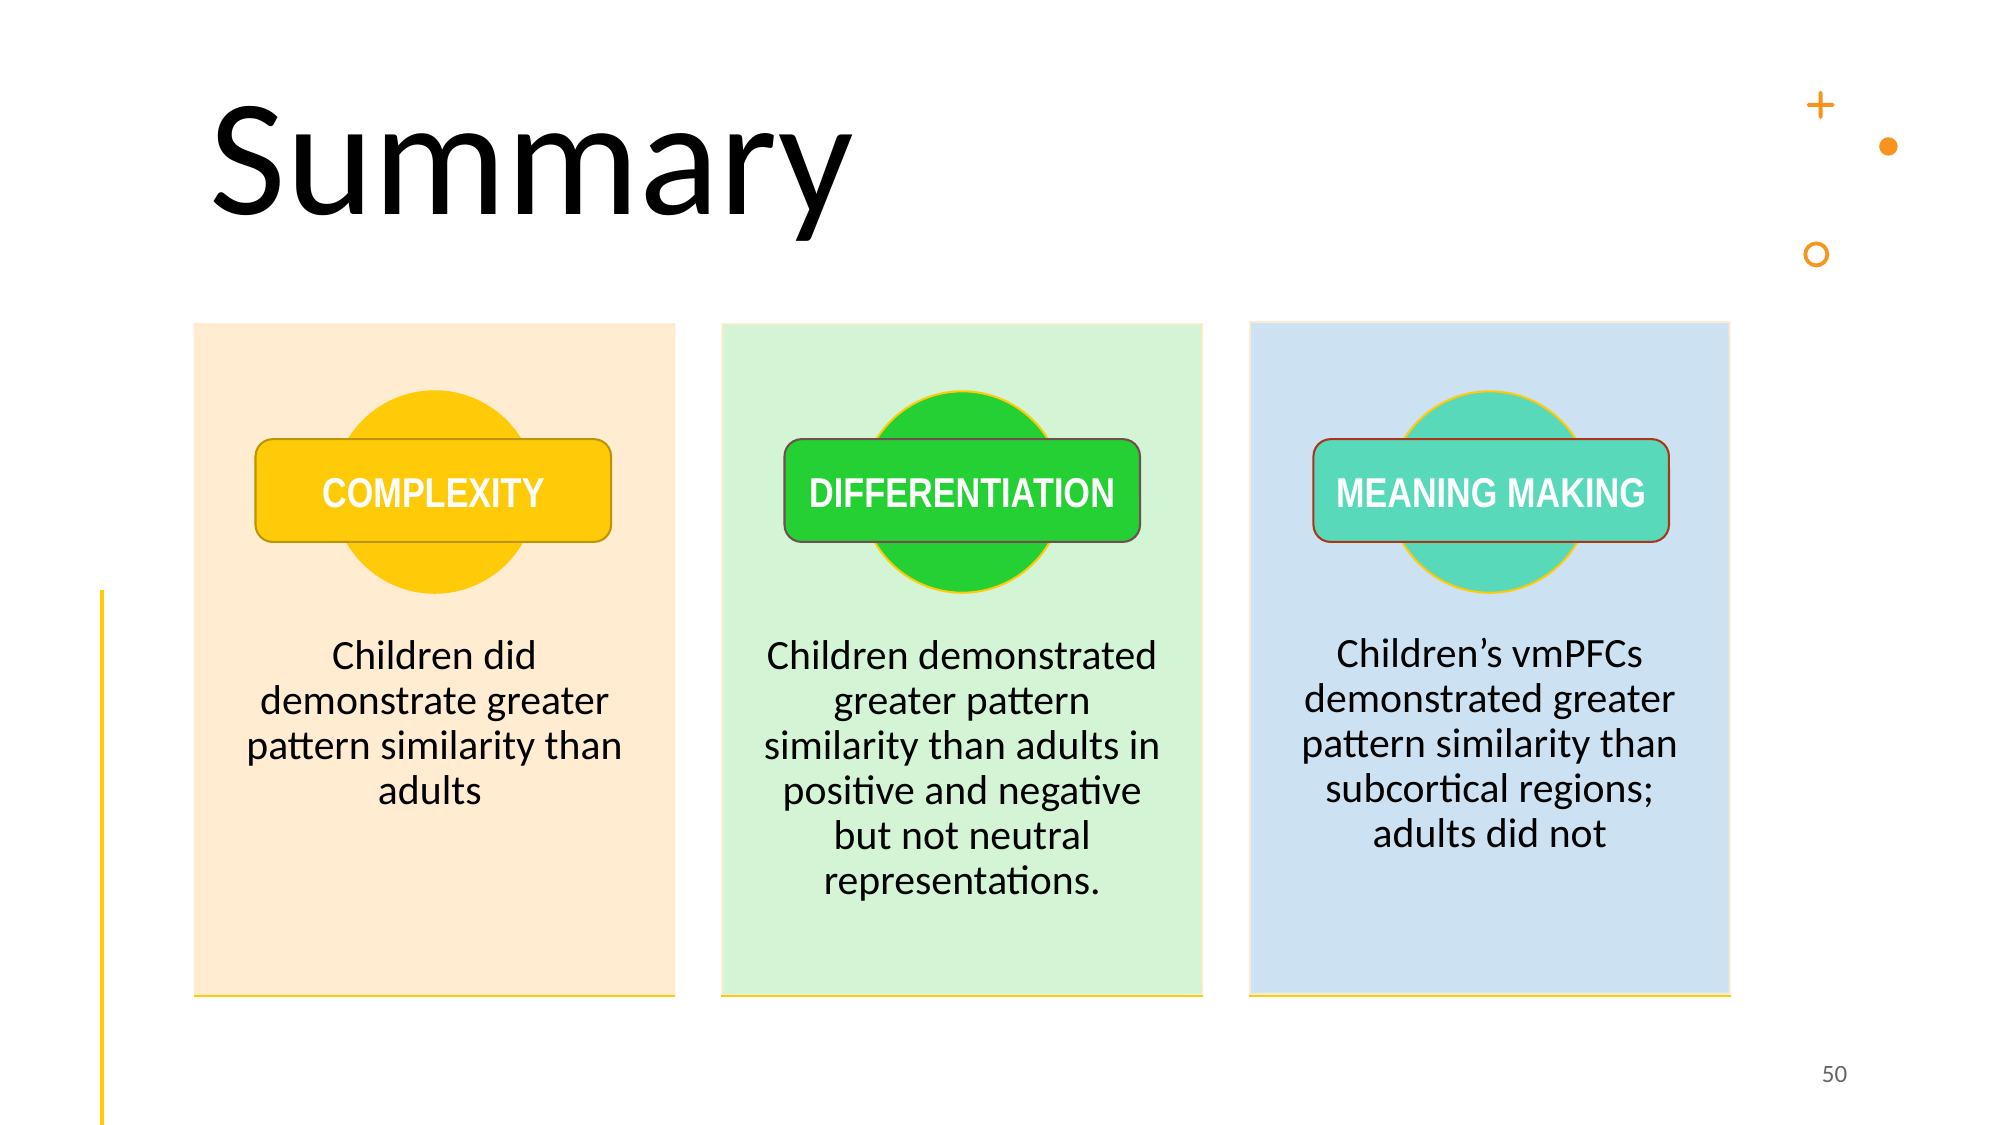

# Summary

Children did demonstrate greater pattern similarity than adults
1
Children demonstrated greater pattern similarity than adults in positive and negative but not neutral representations.
2
Children’s vmPFCs demonstrated greater pattern similarity than subcortical regions; adults did not
3
MEANING MAKING
COMPLEXITY
DIFFERENTIATION
50